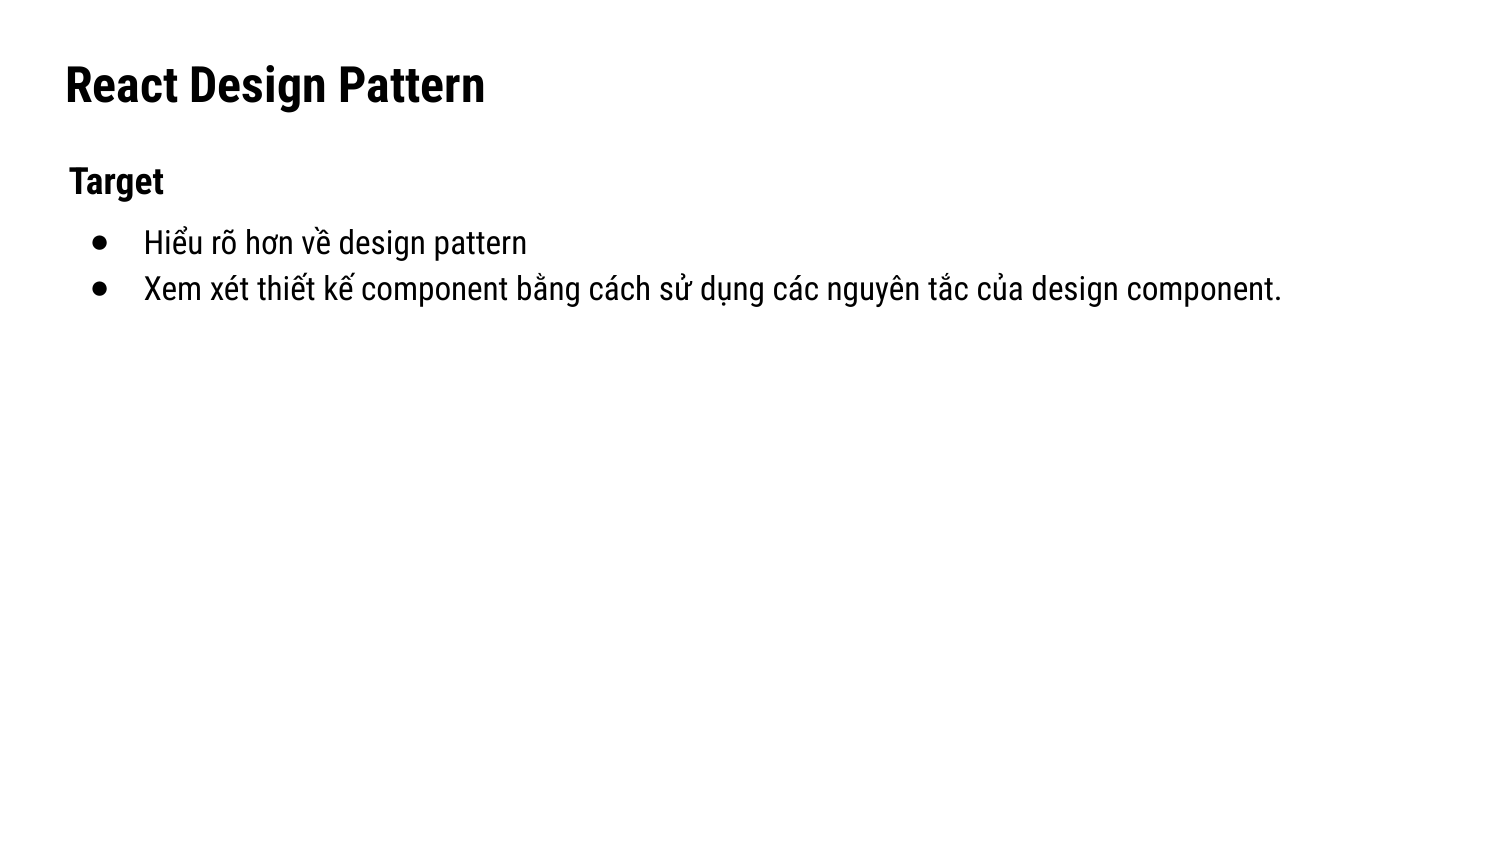

# React Design Pattern
Target
Hiểu rõ hơn về design pattern
Xem xét thiết kế component bằng cách sử dụng các nguyên tắc của design component.